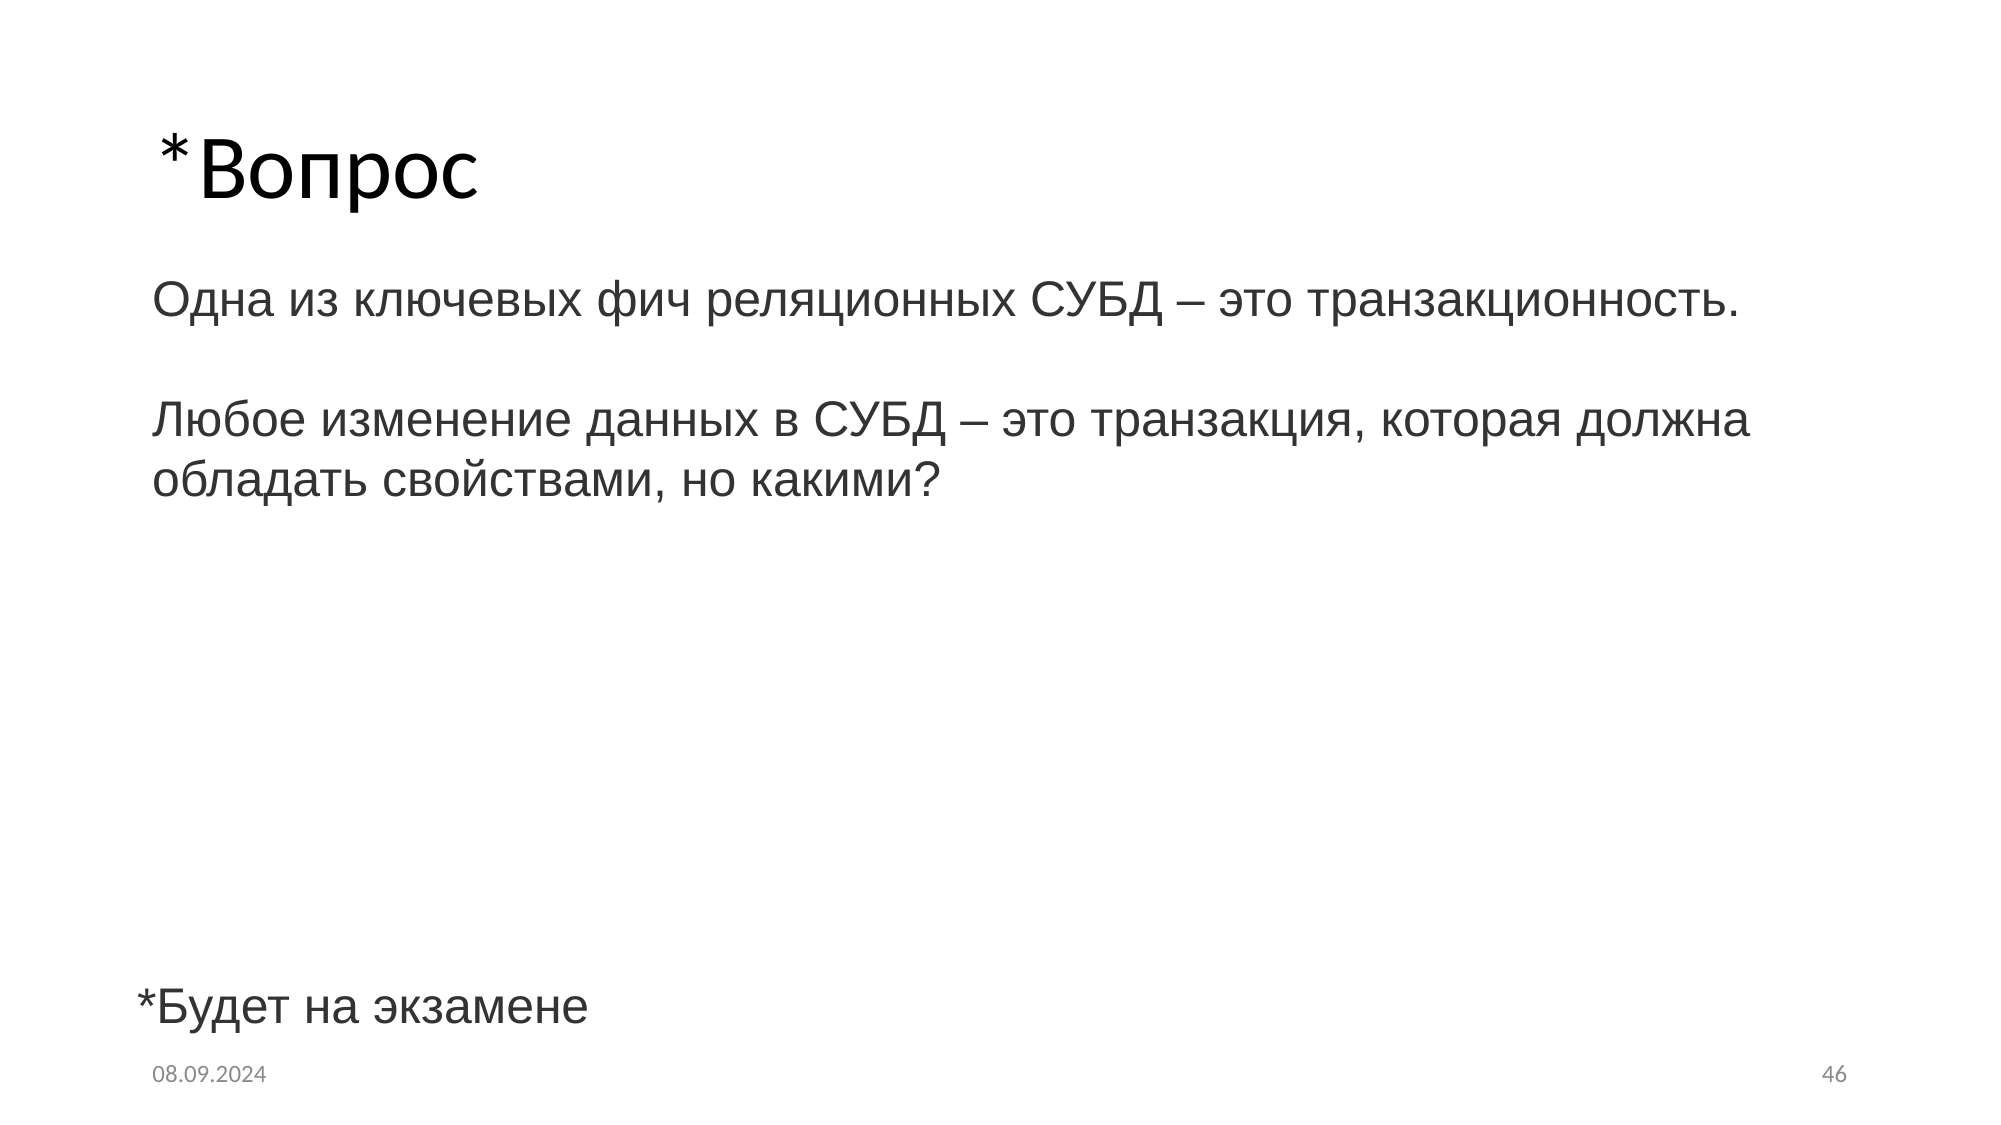

# *Вопрос
Одна из ключевых фич реляционных СУБД – это транзакционность.

Любое изменение данных в СУБД – это транзакция, которая должна обладать свойствами, но какими?

*Будет на экзамене
08.09.2024
46